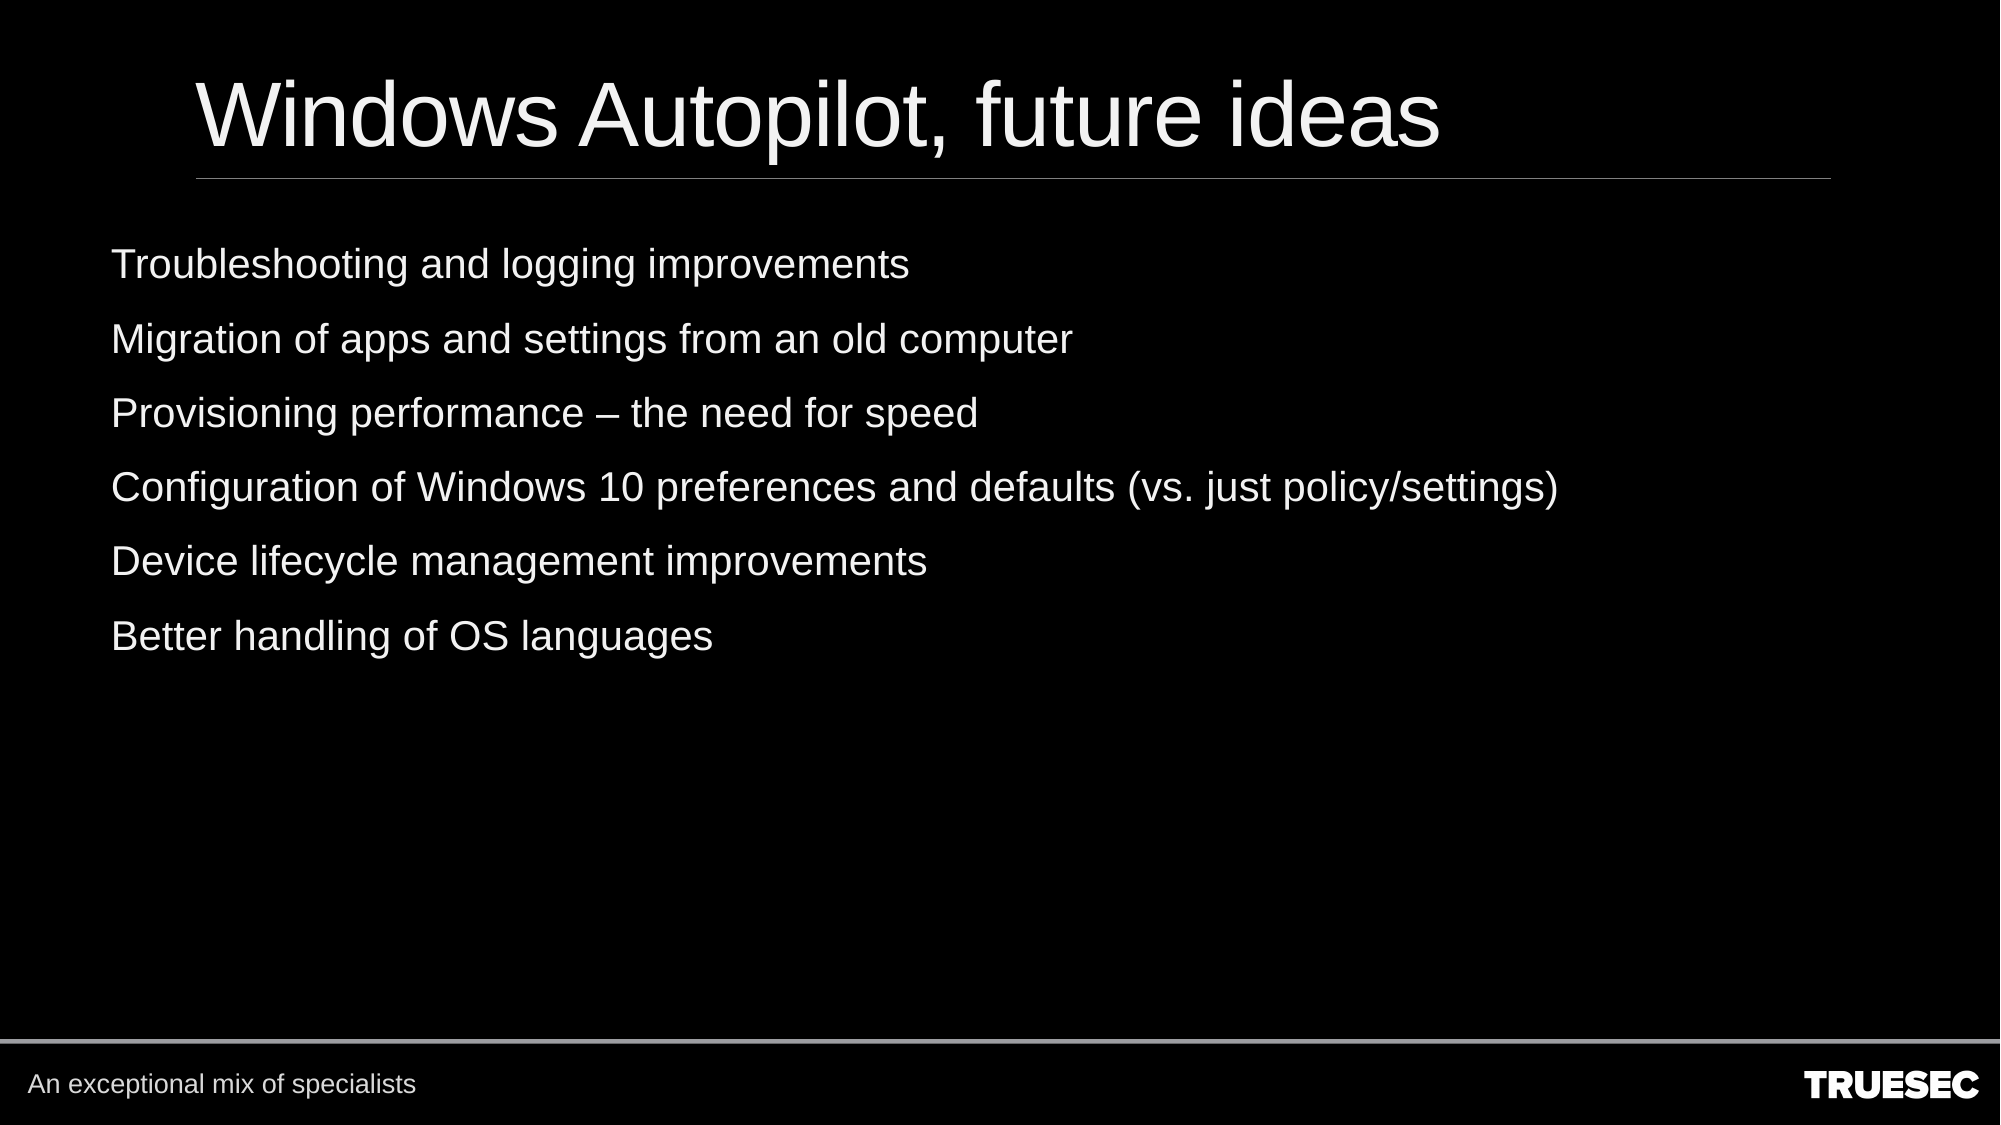

# Windows Autopilot, future ideas
Troubleshooting and logging improvements
Migration of apps and settings from an old computer
Provisioning performance – the need for speed
Configuration of Windows 10 preferences and defaults (vs. just policy/settings)
Device lifecycle management improvements
Better handling of OS languages